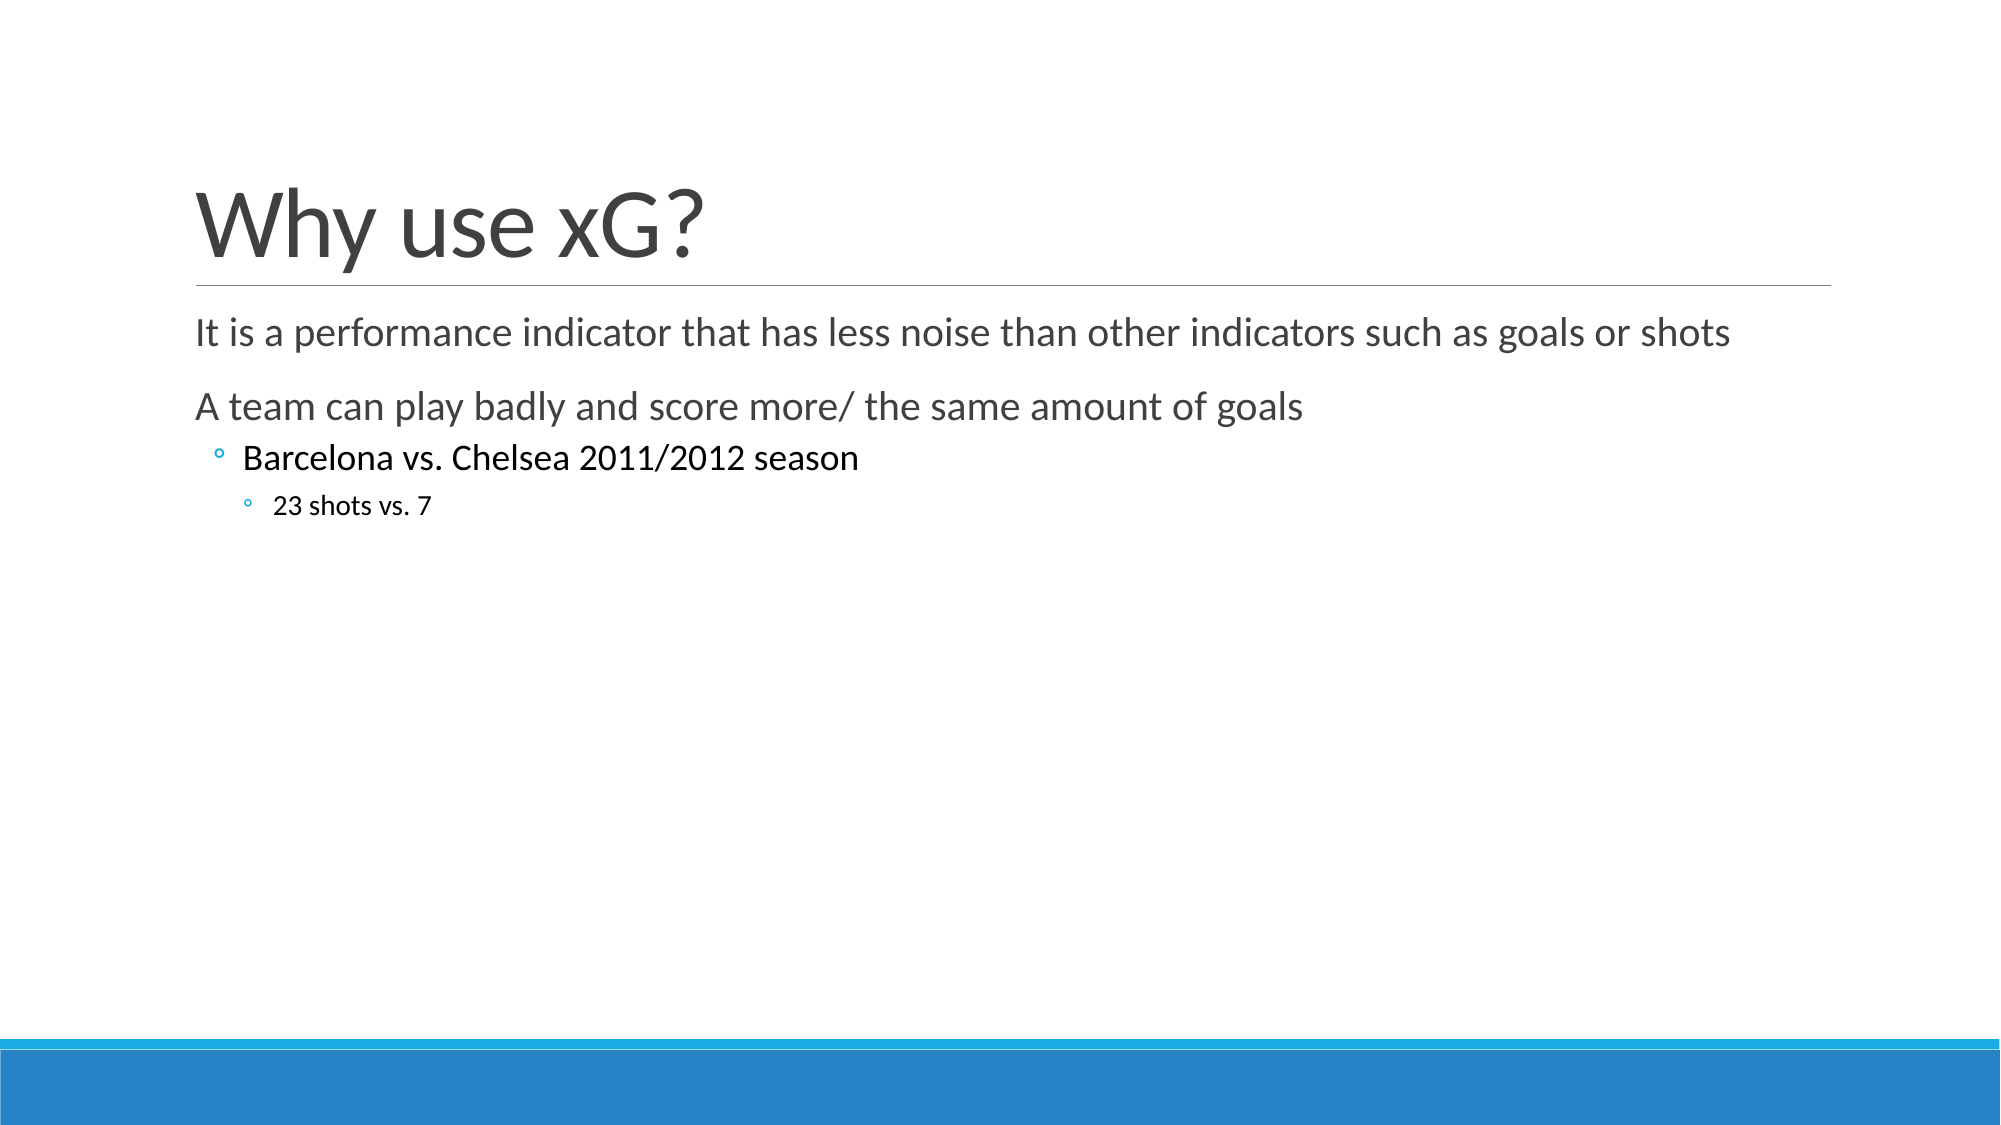

# Why use xG?
It is a performance indicator that has less noise than other indicators such as goals or shots
A team can play badly and score more/ the same amount of goals
Barcelona vs. Chelsea 2011/2012 season
23 shots vs. 7